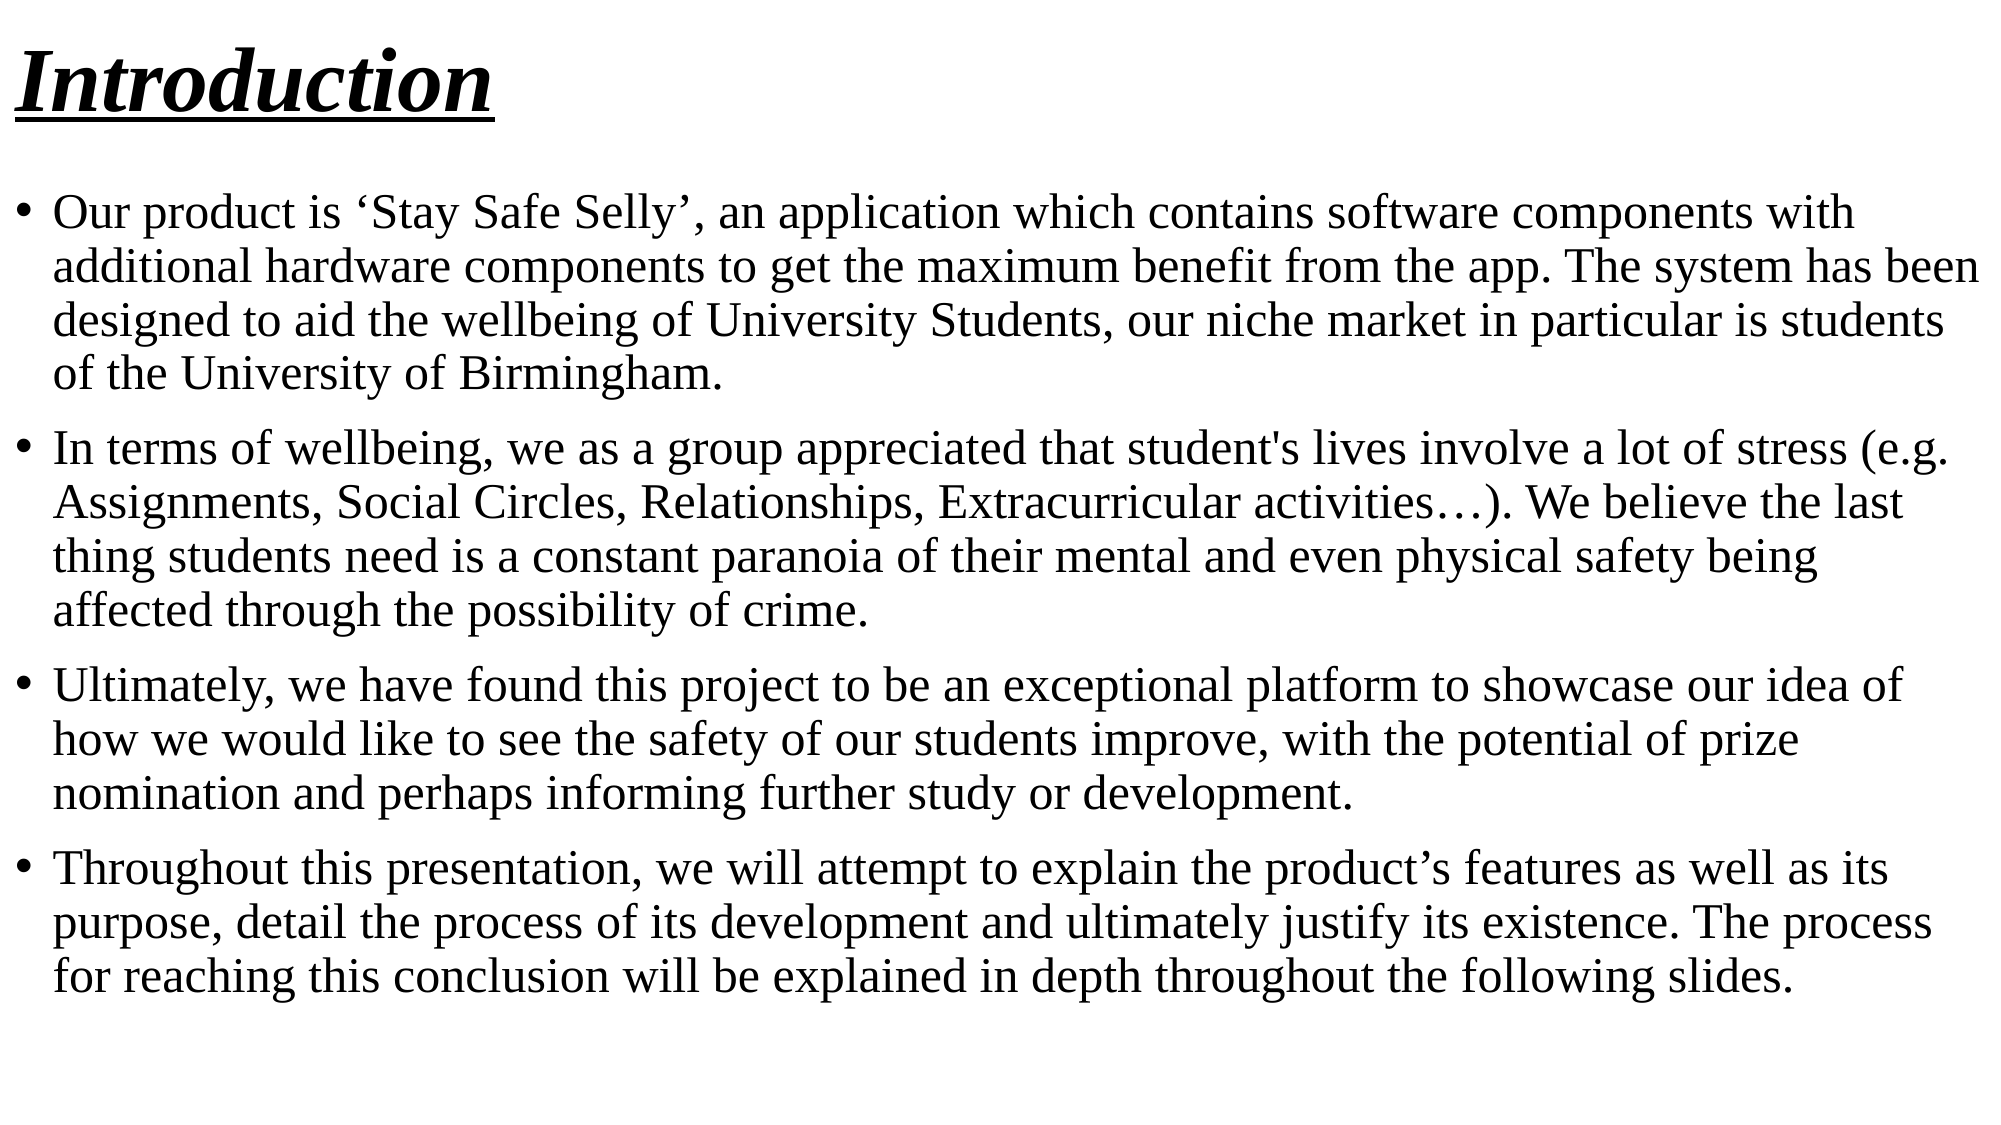

# Introduction
Our product is ‘Stay Safe Selly’, an application which contains software components with additional hardware components to get the maximum benefit from the app. The system has been designed to aid the wellbeing of University Students, our niche market in particular is students of the University of Birmingham.
In terms of wellbeing, we as a group appreciated that student's lives involve a lot of stress (e.g. Assignments, Social Circles, Relationships, Extracurricular activities…). We believe the last thing students need is a constant paranoia of their mental and even physical safety being affected through the possibility of crime.
Ultimately, we have found this project to be an exceptional platform to showcase our idea of how we would like to see the safety of our students improve, with the potential of prize nomination and perhaps informing further study or development.
Throughout this presentation, we will attempt to explain the product’s features as well as its purpose, detail the process of its development and ultimately justify its existence. The process for reaching this conclusion will be explained in depth throughout the following slides.